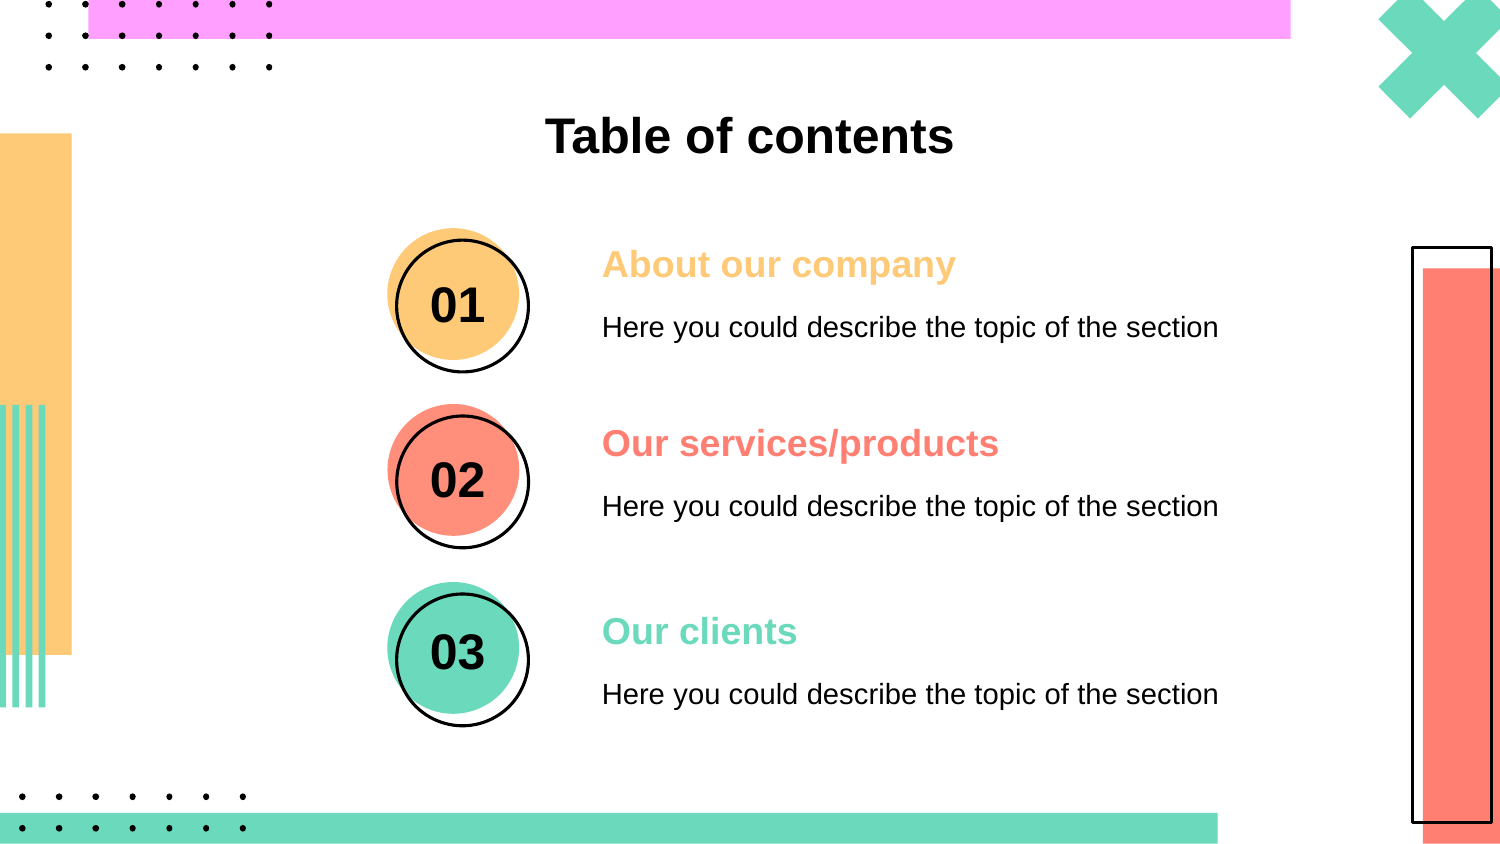

Table of contents
About our company

# 01
Here you could describe the topic of the section
Our services/products

02
Here you could describe the topic of the section

Our clients
03
Here you could describe the topic of the section